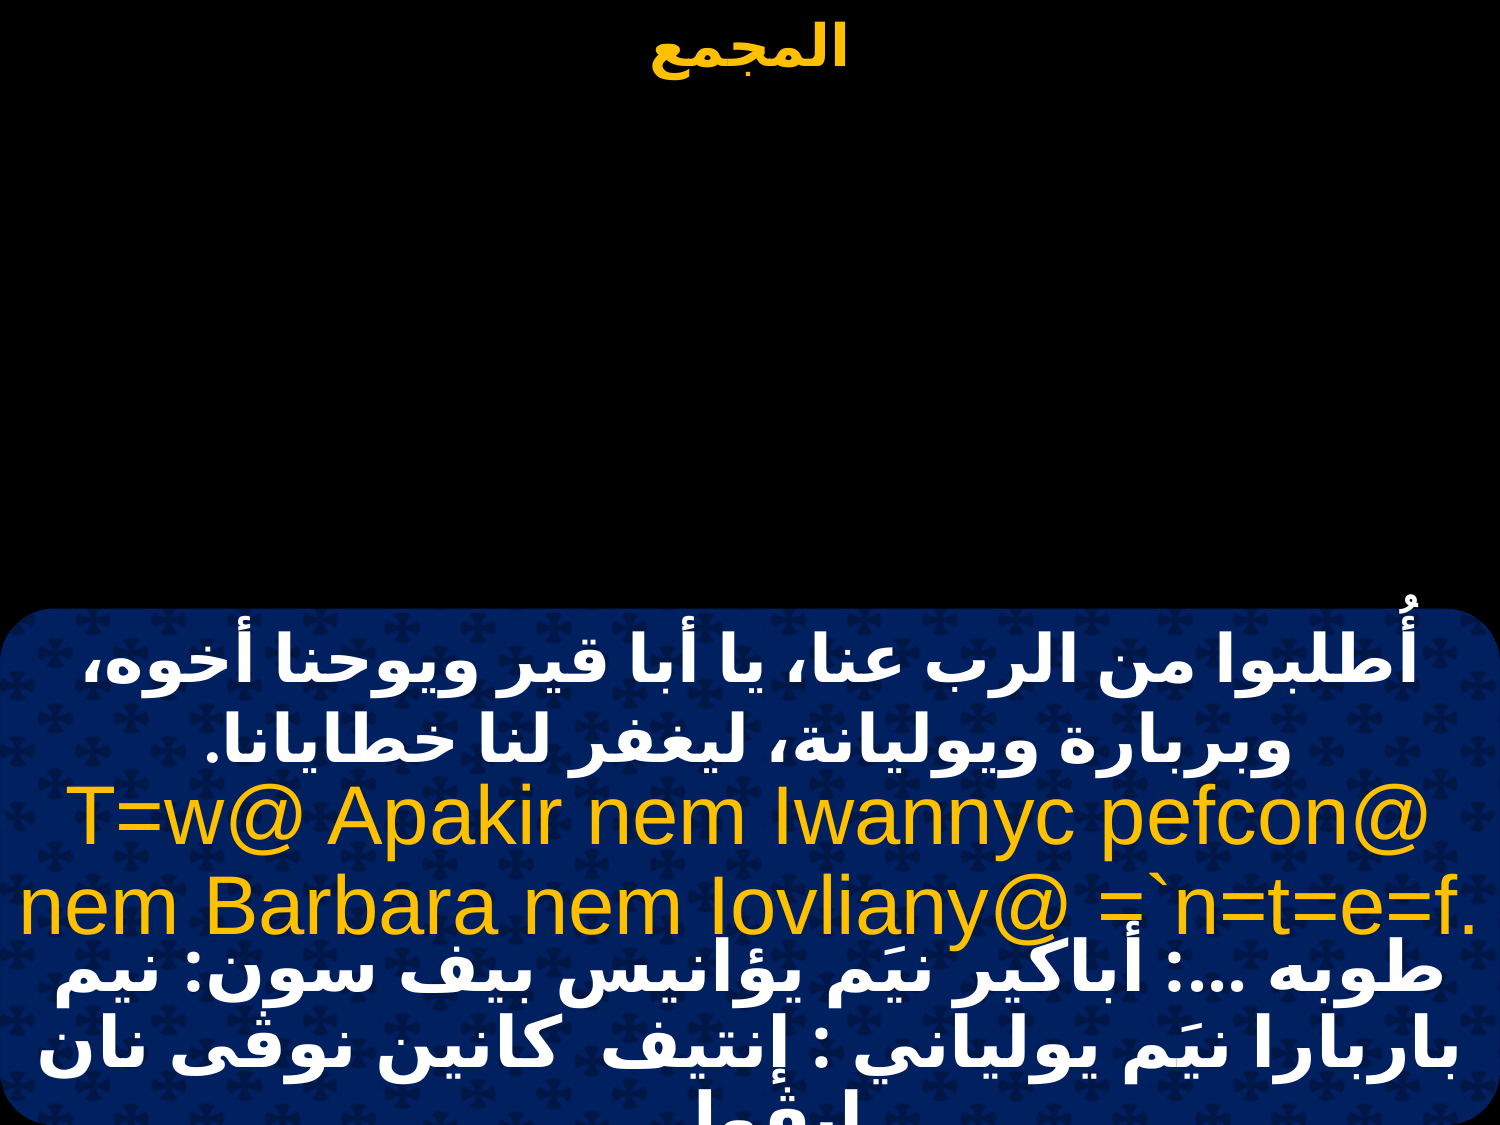

#
أُطلبوا من الرب عنا، يا أبا قير ويوحنا أخوه، وبربارة ويوليانة، ليغفر لنا خطايانا.
T=w@ Apakir nem Iwannyc pefcon@ nem Barbara nem Iovliany@ =`n=t=e=f.
طوبه ...: أباكير نيَم يؤانيس بيف سون: نيم باربارا نيَم يولياني : إنتيف  كانين نوڤى نان ايڤول.